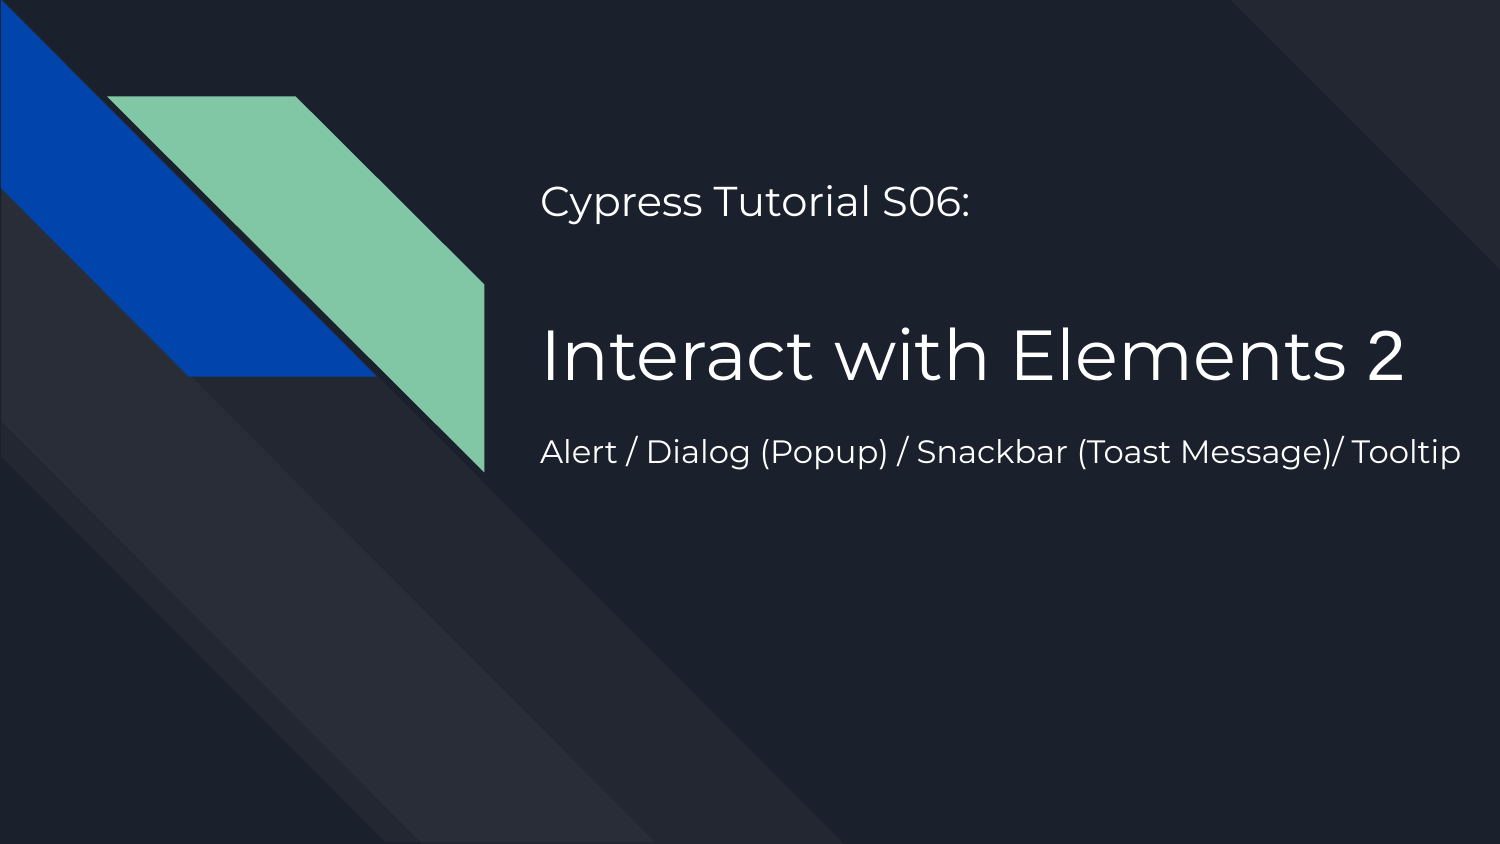

# Cypress Tutorial S06: Interact with Elements 2
Alert / Dialog (Popup) / Snackbar (Toast Message)/ Tooltip